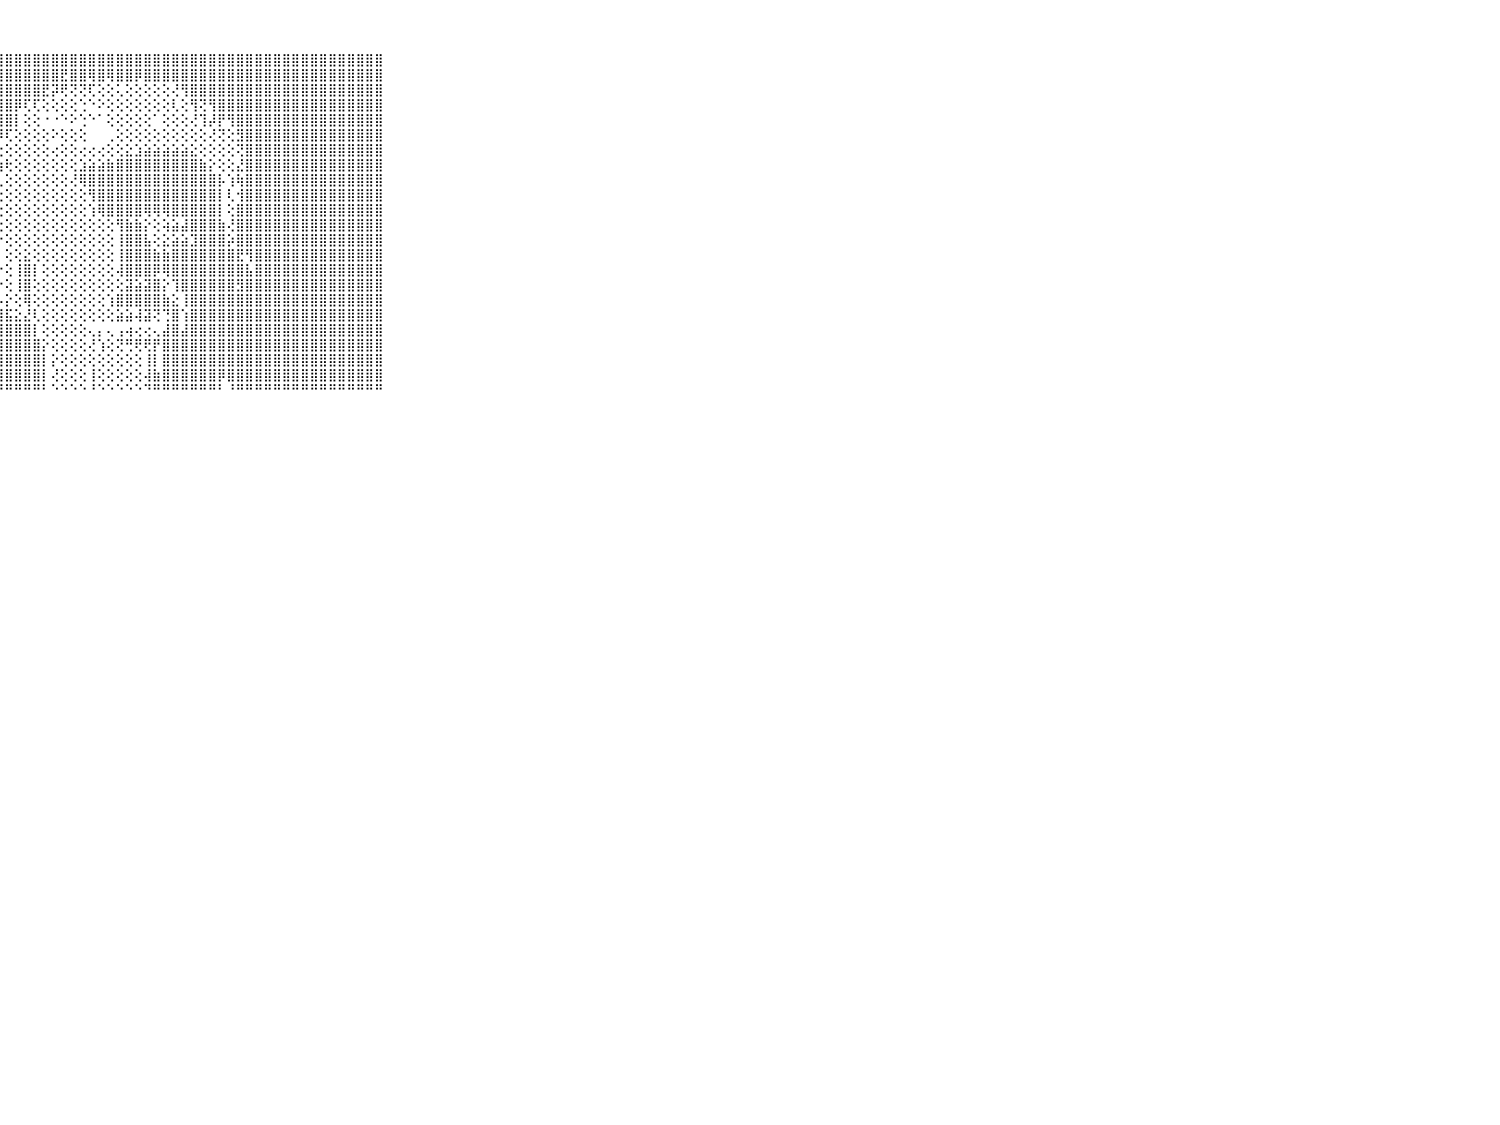

⠀⠀⠀⠀⠀⠀⠀⠀⠀⠀⠀⣿⣿⣿⣿⣿⣿⣿⣿⣿⣿⣿⣿⣿⣿⣿⣿⣿⣿⣿⣿⣿⣿⣿⣿⣿⣿⣿⣿⣿⣿⣿⣿⣿⣿⣿⣿⣿⣿⣿⣿⣿⣿⣿⣿⣿⣿⣿⣿⣿⣿⣿⣿⣿⣿⣿⣿⣿⣿⠀⠀⠀⠀⠀⠀⠀⠀⠀⠀⠀⠀
⠀⠀⠀⠀⠀⠀⠀⠀⠀⠀⠀⣿⣿⣿⣿⣿⣿⣿⣿⣿⣿⣿⣿⣿⣿⣿⣿⣿⣿⣿⣿⣿⣿⣿⣟⣿⣿⢿⣿⢿⣿⣿⡿⣿⣿⣿⣿⣿⣿⣿⣿⣿⣿⣿⣿⣿⣿⣿⣿⣿⣿⣿⣿⣿⣿⣿⣿⣿⣿⠀⠀⠀⠀⠀⠀⠀⠀⠀⠀⠀⠀
⠀⠀⠀⠀⠀⠀⠀⠀⠀⠀⠀⣿⣿⣿⣿⣿⣿⣿⣿⣿⣿⣿⣿⣿⣿⣿⣿⣿⣿⣿⣿⣿⣟⡽⢟⢝⢝⢏⢕⢕⢅⢕⢕⢕⢕⢕⢜⢻⣿⣿⣿⣿⣿⣿⣿⣿⣿⣿⣿⣿⣿⣿⣿⣿⣿⣿⣿⣿⣿⠀⠀⠀⠀⠀⠀⠀⠀⠀⠀⠀⠀
⠀⠀⠀⠀⠀⠀⠀⠀⠀⠀⠀⣿⣿⣿⣿⣿⣿⣿⣿⣿⣿⣿⣿⣿⣿⣿⣿⣿⣿⡿⢏⢏⢕⢕⢕⢕⢑⠑⠕⢕⢕⢕⢕⢕⢕⢕⢇⢕⢻⢝⢻⣿⣿⣿⣿⣿⣿⣿⣿⣿⣿⣿⣿⣿⣿⣿⣿⣿⣿⠀⠀⠀⠀⠀⠀⠀⠀⠀⠀⠀⠀
⠀⠀⠀⠀⠀⠀⠀⠀⠀⠀⠀⣿⣿⣿⣿⣿⣿⣿⣿⣿⣿⣿⣿⣿⣿⣿⣿⣿⣿⡇⢕⢕⠐⠐⠑⠕⢑⠑⠁⢕⢕⢕⢕⢕⠁⢕⢕⢕⢜⢹⡼⡟⢻⣿⣿⣿⣿⣿⣿⣿⣿⣿⣿⣿⣿⣿⣿⣿⣿⠀⠀⠀⠀⠀⠀⠀⠀⠀⠀⠀⠀
⠀⠀⠀⠀⠀⠀⠀⠀⠀⠀⠀⣿⣿⣿⣿⣿⣿⣿⣿⣿⣿⣿⣿⣿⣿⣿⣿⡿⢏⢕⢕⢕⢕⠕⢕⢕⢕⠀⠀⢀⢕⢕⢕⢕⢕⢕⢕⢕⢕⢕⢜⢝⢕⣻⣿⣿⣿⣿⣿⣿⣿⣿⣿⣿⣿⣿⣿⣿⣿⠀⠀⠀⠀⠀⠀⠀⠀⠀⠀⠀⠀
⠀⠀⠀⠀⠀⠀⠀⠀⠀⠀⠀⣿⣿⣿⣿⣿⣿⣿⣿⣿⣿⣿⣿⣿⣿⣿⣽⢕⢕⢕⢕⢕⢕⢔⢕⢕⢔⢔⢔⢕⢕⣕⣱⣵⣵⣵⣵⣵⣕⢕⢕⢕⢕⢝⣿⣿⣿⣿⣿⣿⣿⣿⣿⣿⣿⣿⣿⣿⣿⠀⠀⠀⠀⠀⠀⠀⠀⠀⠀⠀⠀
⠀⠀⠀⠀⠀⠀⠀⠀⠀⠀⠀⣿⣿⣿⣿⣿⣿⣿⣿⣿⣿⣿⣿⣿⣿⡧⡕⢵⢗⢕⢕⢕⢕⢕⢕⢕⣱⣵⣵⣷⣿⣿⣿⣿⣿⣿⣿⣿⣿⣷⡕⢕⢕⣜⣿⣿⣿⣿⣿⣿⣿⣿⣿⣿⣿⣿⣿⣿⣿⠀⠀⠀⠀⠀⠀⠀⠀⠀⠀⠀⠀
⠀⠀⠀⠀⠀⠀⠀⠀⠀⠀⠀⣿⣿⣿⣿⣿⣿⣿⣿⣿⣿⣿⣿⣿⣿⣿⣿⢇⢕⢕⢕⢕⢕⢕⢕⢜⢿⣿⣿⣿⣿⣿⣿⣿⣿⣿⣿⣿⣿⣿⣿⡧⢱⢷⣿⣿⣿⣿⣿⣿⣿⣿⣿⣿⣿⣿⣿⣿⣿⠀⠀⠀⠀⠀⠀⠀⠀⠀⠀⠀⠀
⠀⠀⠀⠀⠀⠀⠀⠀⠀⠀⠀⣿⣿⣿⣿⣿⣿⣿⣿⣿⣿⣿⣿⣿⣿⣿⣿⢕⢕⢕⢕⢕⢕⢕⢕⢕⢕⢻⣿⣿⣿⣿⣿⣿⣿⣿⣿⣿⣿⣿⣿⡇⢇⢺⣿⣿⣿⣿⣿⣿⣿⣿⣿⣿⣿⣿⣿⣿⣿⠀⠀⠀⠀⠀⠀⠀⠀⠀⠀⠀⠀
⠀⠀⠀⠀⠀⠀⠀⠀⠀⠀⠀⣿⣿⣿⣿⣿⣿⣿⣿⣿⣿⣿⣿⣿⣿⣿⣷⢕⢕⢕⢕⢕⢕⢕⢕⢕⢕⢱⢿⣿⣿⣿⣿⢿⢿⢿⣿⣿⣿⣿⣿⡇⢕⣿⣿⣿⣿⣿⣿⣿⣿⣿⣿⣿⣿⣿⣿⣿⣿⠀⠀⠀⠀⠀⠀⠀⠀⠀⠀⠀⠀
⠀⠀⠀⠀⠀⠀⠀⠀⠀⠀⠀⣿⣿⣿⣿⣿⣿⣿⣿⣿⣿⣿⣿⣿⣿⣿⣿⢕⢕⢕⢕⢕⢕⢕⢕⢕⢕⢕⢕⢕⢻⣷⣷⡕⢕⢵⣵⣼⣿⣿⣿⣷⢜⣿⣿⣿⣿⣿⣿⣿⣿⣿⣿⣿⣿⣿⣿⣿⣿⠀⠀⠀⠀⠀⠀⠀⠀⠀⠀⠀⠀
⠀⠀⠀⠀⠀⠀⠀⠀⠀⠀⠀⣿⣿⣿⣿⣿⣿⣿⣿⣿⣿⣿⣿⣿⣿⣿⣿⡕⢕⢕⢕⢕⢕⢕⢕⢕⢕⢕⢕⢕⢸⣿⣿⣧⢕⣕⣵⣵⣹⣿⣿⣿⡵⣿⣿⣿⣿⣿⣿⣿⣿⣿⣿⣿⣿⣿⣿⣿⣿⠀⠀⠀⠀⠀⠀⠀⠀⠀⠀⠀⠀
⠀⠀⠀⠀⠀⠀⠀⠀⠀⠀⠀⣿⣿⣿⣿⣿⣿⣿⣿⣿⣿⣿⣿⣿⣿⣿⣿⡇⢕⢕⣕⢕⢕⢕⢕⢕⢕⢕⢕⢕⢸⣿⣿⣿⣷⣷⣿⣿⣿⣿⣿⣿⣿⣟⢻⣿⣿⣿⣿⣿⣿⣿⣿⣿⣿⣿⣿⣿⣿⠀⠀⠀⠀⠀⠀⠀⠀⠀⠀⠀⠀
⠀⠀⠀⠀⠀⠀⠀⠀⠀⠀⠀⣿⣿⣿⣿⣿⣿⣿⣿⣿⣿⣿⣿⣿⣿⣿⡇⡕⢕⢸⣿⡇⢕⢕⢕⢕⢕⢕⢕⢕⢼⣿⣿⣿⡿⢿⣿⣿⣿⣿⣿⣿⣿⣿⣧⣿⣿⣿⣿⣿⣿⣿⣿⣿⣿⣿⣿⣿⣿⠀⠀⠀⠀⠀⠀⠀⠀⠀⠀⠀⠀
⠀⠀⠀⠀⠀⠀⠀⠀⠀⠀⠀⣿⣿⣿⣿⣿⣿⣿⣿⣿⣿⣿⣿⣿⣿⣿⣇⡕⢕⢸⣿⢕⢕⢕⢕⢕⢕⢕⢕⢕⢕⣽⣵⣽⣿⡕⢹⣿⣿⣿⣿⣿⣿⣻⣿⣿⣿⣿⣿⣿⣿⣿⣿⣿⣿⣿⣿⣿⣿⠀⠀⠀⠀⠀⠀⠀⠀⠀⠀⠀⠀
⠀⠀⠀⠀⠀⠀⠀⠀⠀⠀⠀⣿⣿⣿⣿⣿⣿⣿⣿⣿⣿⣿⣿⣿⣿⣿⣿⡧⡕⢕⢿⢕⢕⢕⢕⢕⢕⢕⢕⢱⣿⣿⣿⣿⣿⣷⣕⢸⣿⣿⣿⣿⣿⣿⣿⣿⣿⣿⣿⣿⣿⣿⣿⣿⣿⣿⣿⣿⣿⠀⠀⠀⠀⠀⠀⠀⠀⠀⠀⠀⠀
⠀⠀⠀⠀⠀⠀⠀⠀⠀⠀⠀⣿⣿⣿⣿⣿⣿⣿⣿⣿⣿⣿⣿⣿⣿⣿⣿⣿⣯⣕⣜⢇⢕⢕⢕⢕⢕⢕⢕⢕⣵⣵⢼⣽⢝⢙⣿⢱⣿⣿⣿⣿⣿⣿⣿⣿⣿⣿⣿⣿⣿⣿⣿⣿⣿⣿⣿⣿⣿⠀⠀⠀⠀⠀⠀⠀⠀⠀⠀⠀⠀
⠀⠀⠀⠀⠀⠀⠀⠀⠀⠀⠀⣿⣿⣿⣿⣿⣿⣿⣿⣿⣿⣿⣿⣿⣿⣿⣿⣿⣿⣿⣿⡇⢕⢕⢕⢕⢕⢄⡄⢄⢠⢴⢔⢔⢄⣼⣿⣼⣿⣿⣿⣿⣿⣿⣿⣿⣿⣿⣿⣿⣿⣿⣿⣿⣿⣿⣿⣿⣿⠀⠀⠀⠀⠀⠀⠀⠀⠀⠀⠀⠀
⠀⠀⠀⠀⠀⠀⠀⠀⠀⠀⠀⣿⣿⣿⣿⣿⣿⣿⣿⣿⣿⣿⣿⣿⣿⣿⣿⣿⣿⣿⣿⣿⡕⢕⢕⢕⢕⢜⢱⢕⢝⢛⢟⢟⡟⣿⣿⣿⣿⣿⣿⣿⣿⣿⣿⣿⣿⣿⣿⣿⣿⣿⣿⣿⣿⣿⣿⣿⣿⠀⠀⠀⠀⠀⠀⠀⠀⠀⠀⠀⠀
⠀⠀⠀⠀⠀⠀⠀⠀⠀⠀⠀⣿⣿⣿⣿⣿⣿⣿⣿⣿⣿⣿⣿⣿⣿⣿⣿⣿⣿⣿⣿⣿⡇⡕⢕⢕⢕⢕⢕⢕⢕⢕⢕⢸⡇⣿⣿⣿⣿⣿⣿⣿⣿⣿⣿⣿⣿⣿⣿⣿⣿⣿⣿⣿⣿⣿⣿⣿⣿⠀⠀⠀⠀⠀⠀⠀⠀⠀⠀⠀⠀
⠀⠀⠀⠀⠀⠀⠀⠀⠀⠀⠀⣿⣿⣿⣿⣿⣿⣿⣿⣿⣿⣿⣿⣿⣿⣿⣿⣿⣿⣿⣿⣿⡇⢜⢕⢕⢕⢸⢕⢕⢕⢕⢕⢼⣷⣿⣿⣿⣿⣿⣿⡿⣿⣿⣿⣿⣿⣿⣿⣿⣿⣿⣿⣿⣿⣿⣿⣿⣿⠀⠀⠀⠀⠀⠀⠀⠀⠀⠀⠀⠀
⠀⠀⠀⠀⠀⠀⠀⠀⠀⠀⠀⠛⠛⠛⠛⠛⠛⠛⠛⠛⠛⠛⠛⠛⠛⠛⠛⠛⠛⠛⠛⠛⠃⠑⠑⠑⠑⠘⠑⠑⠑⠑⠑⠙⠛⠛⠛⠛⠛⠛⠛⠃⠘⠛⠛⠛⠛⠛⠛⠛⠛⠛⠛⠛⠛⠛⠛⠛⠛⠀⠀⠀⠀⠀⠀⠀⠀⠀⠀⠀⠀